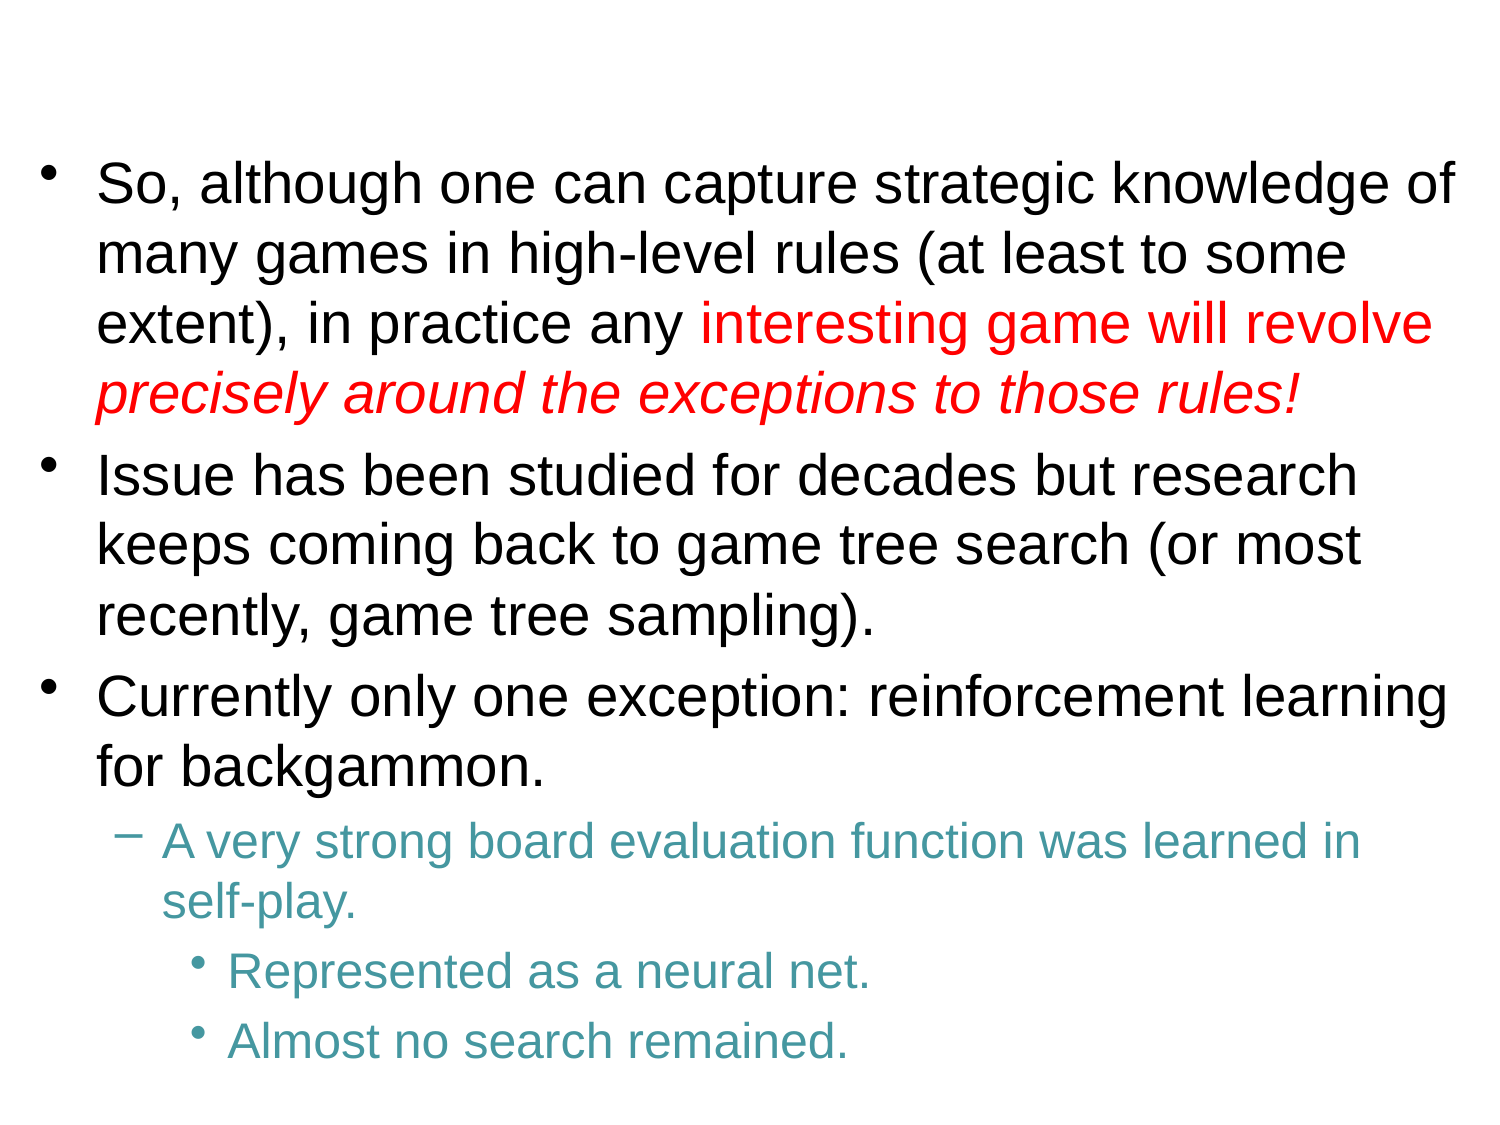

So, although one can capture strategic knowledge of many games in high-level rules (at least to some extent), in practice any interesting game will revolve precisely around the exceptions to those rules!
Issue has been studied for decades but research keeps coming back to game tree search (or most recently, game tree sampling).
Currently only one exception: reinforcement learning for backgammon.
A very strong board evaluation function was learned in self-play.
Represented as a neural net.
Almost no search remained.